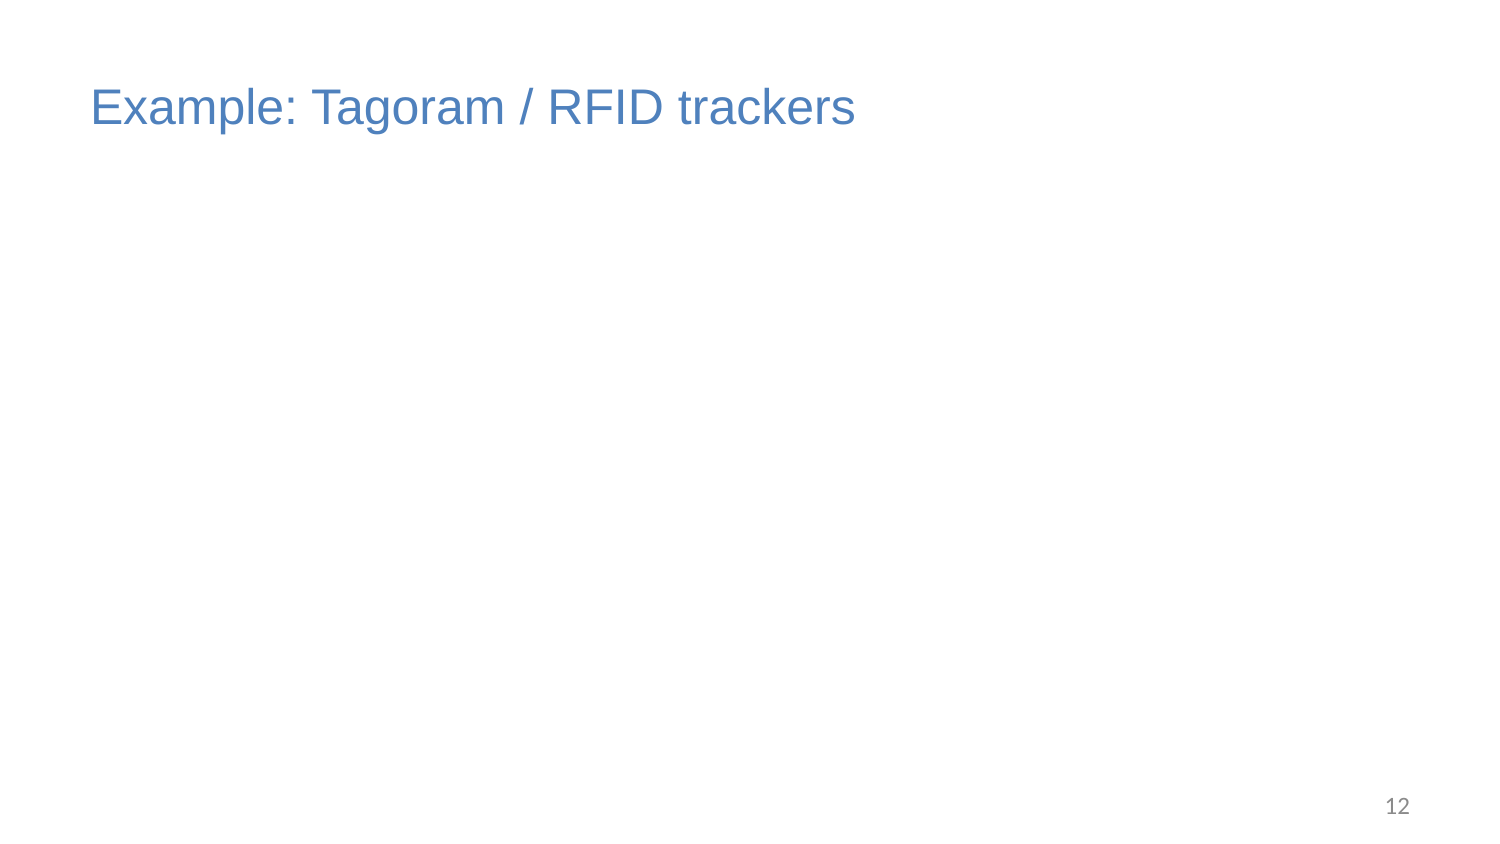

# Example: Tagoram / RFID trackers

12